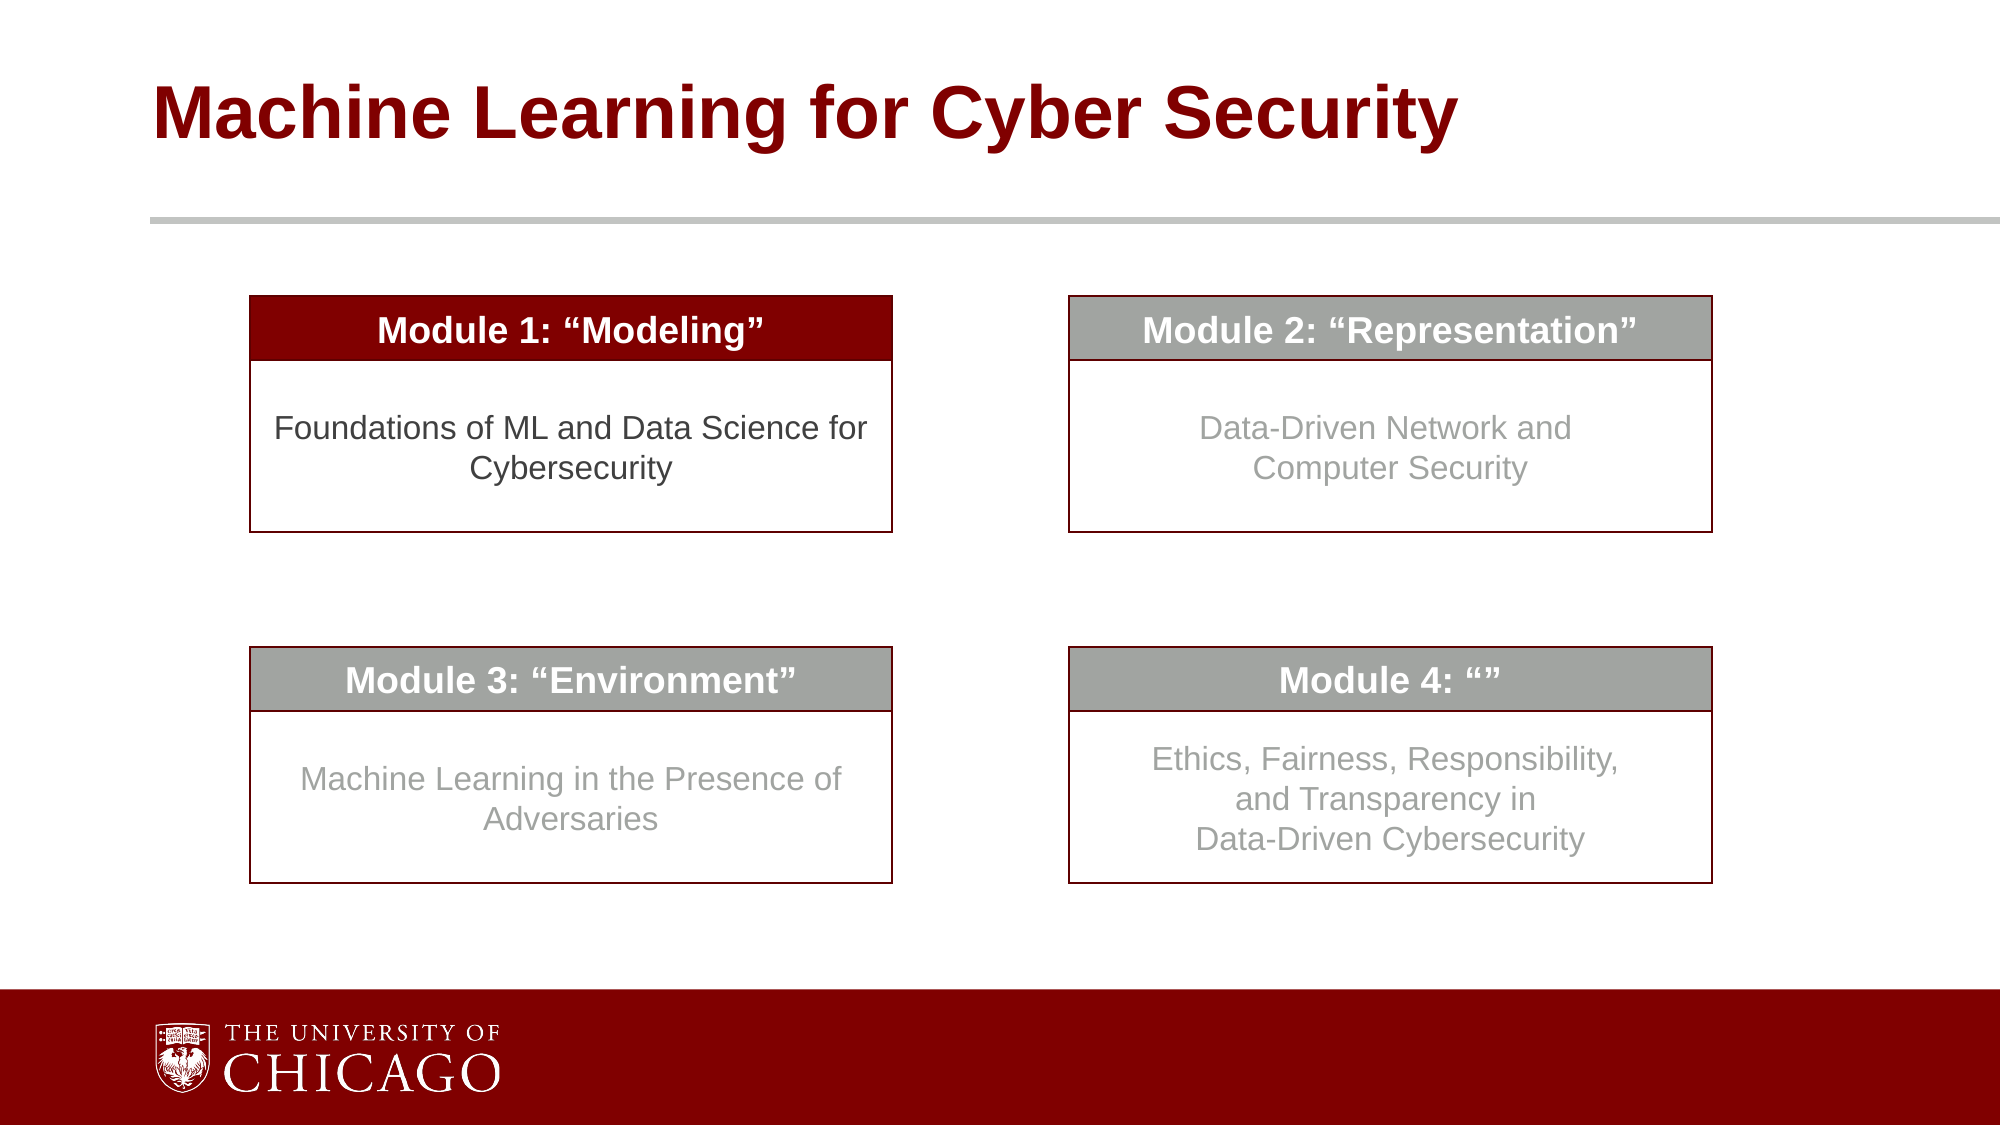

# Machine Learning for Cyber Security
Module 1: “Modeling”
Foundations of ML and Data Science for Cybersecurity
Module 2: “Representation”
Data-Driven Network and
Computer Security
Module 3: “Environment”
Machine Learning in the Presence of Adversaries
Module 4: “”
Ethics, Fairness, Responsibility,
and Transparency in
Data-Driven Cybersecurity